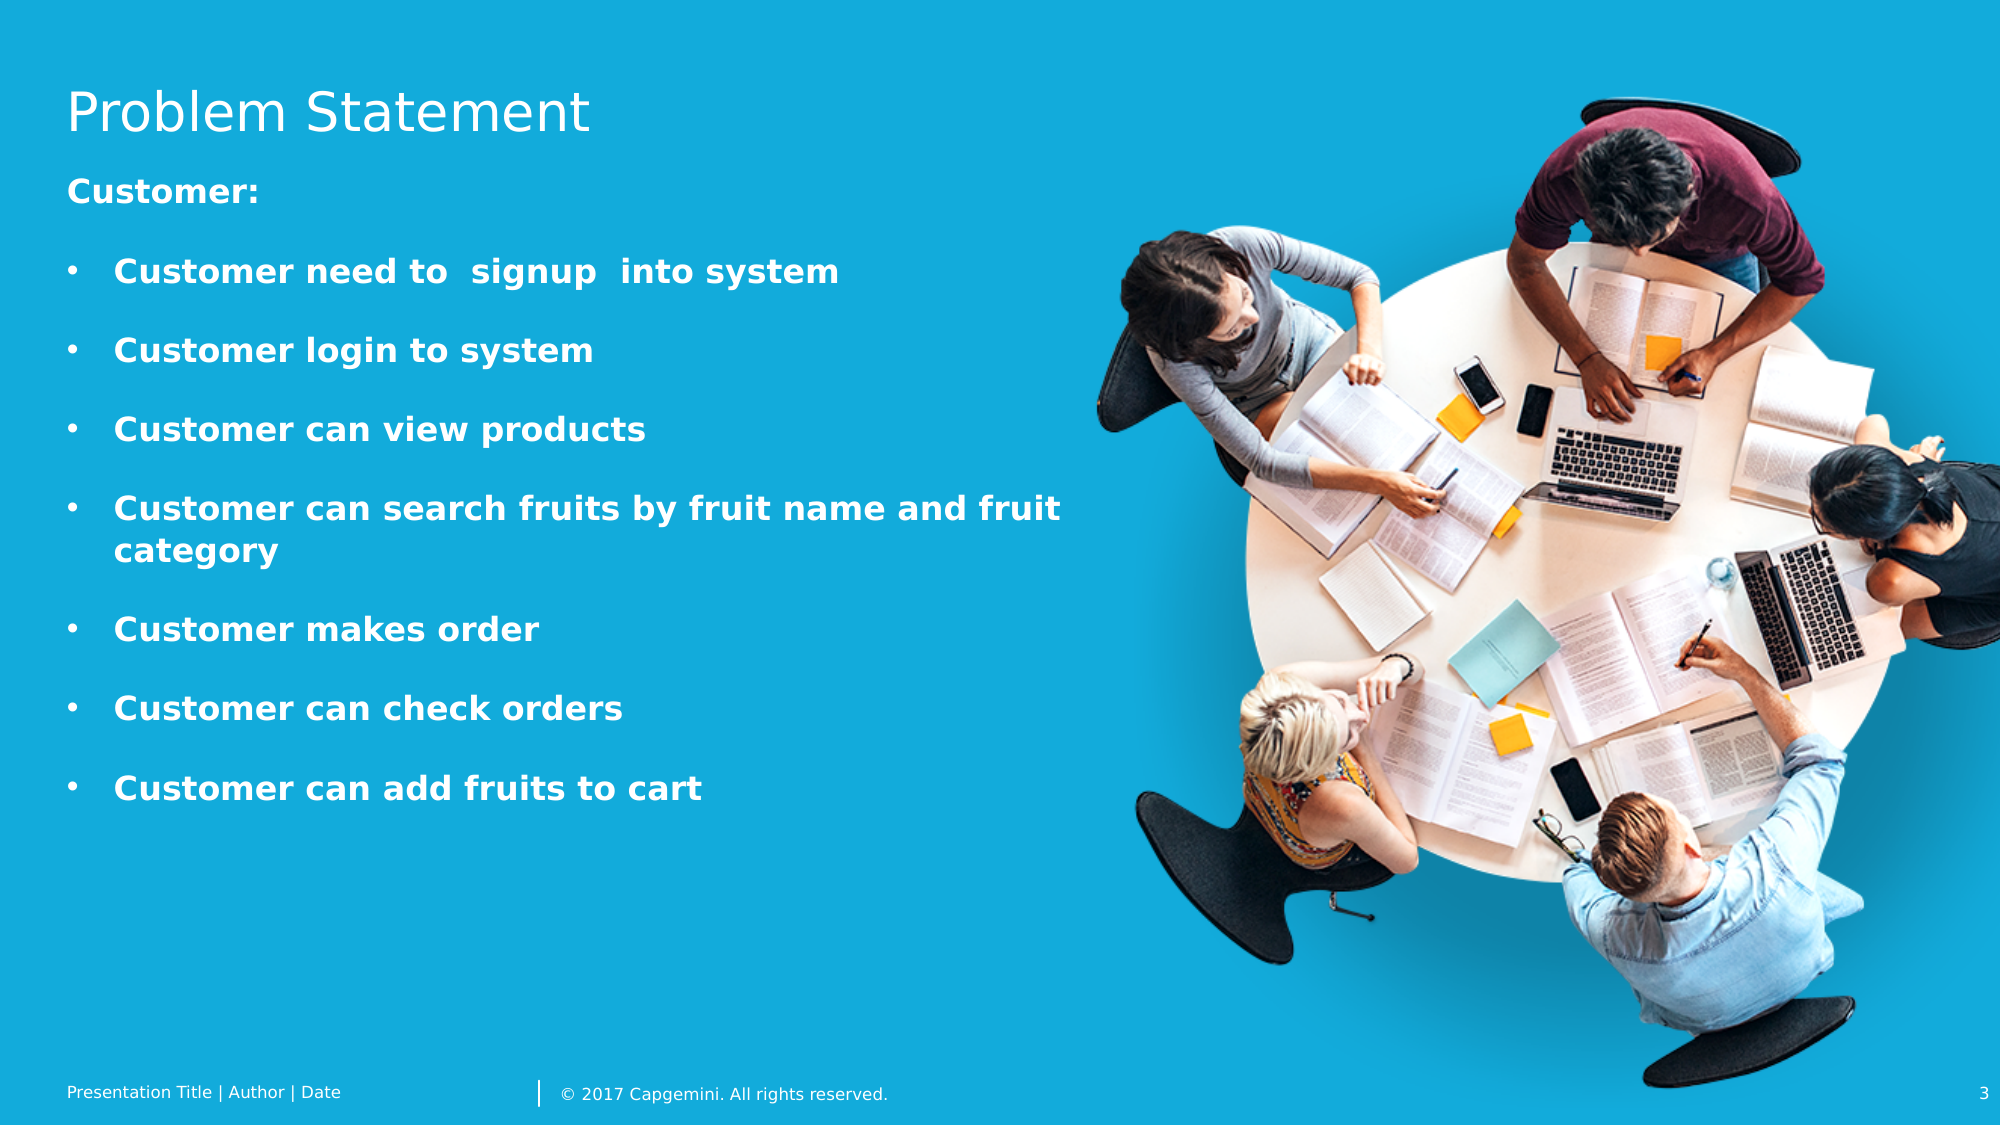

# Problem Statement
Customer:
Customer need to  signup  into system
Customer login to system
Customer can view products
Customer can search fruits by fruit name and fruit category
Customer makes order
Customer can check orders
Customer can add fruits to cart